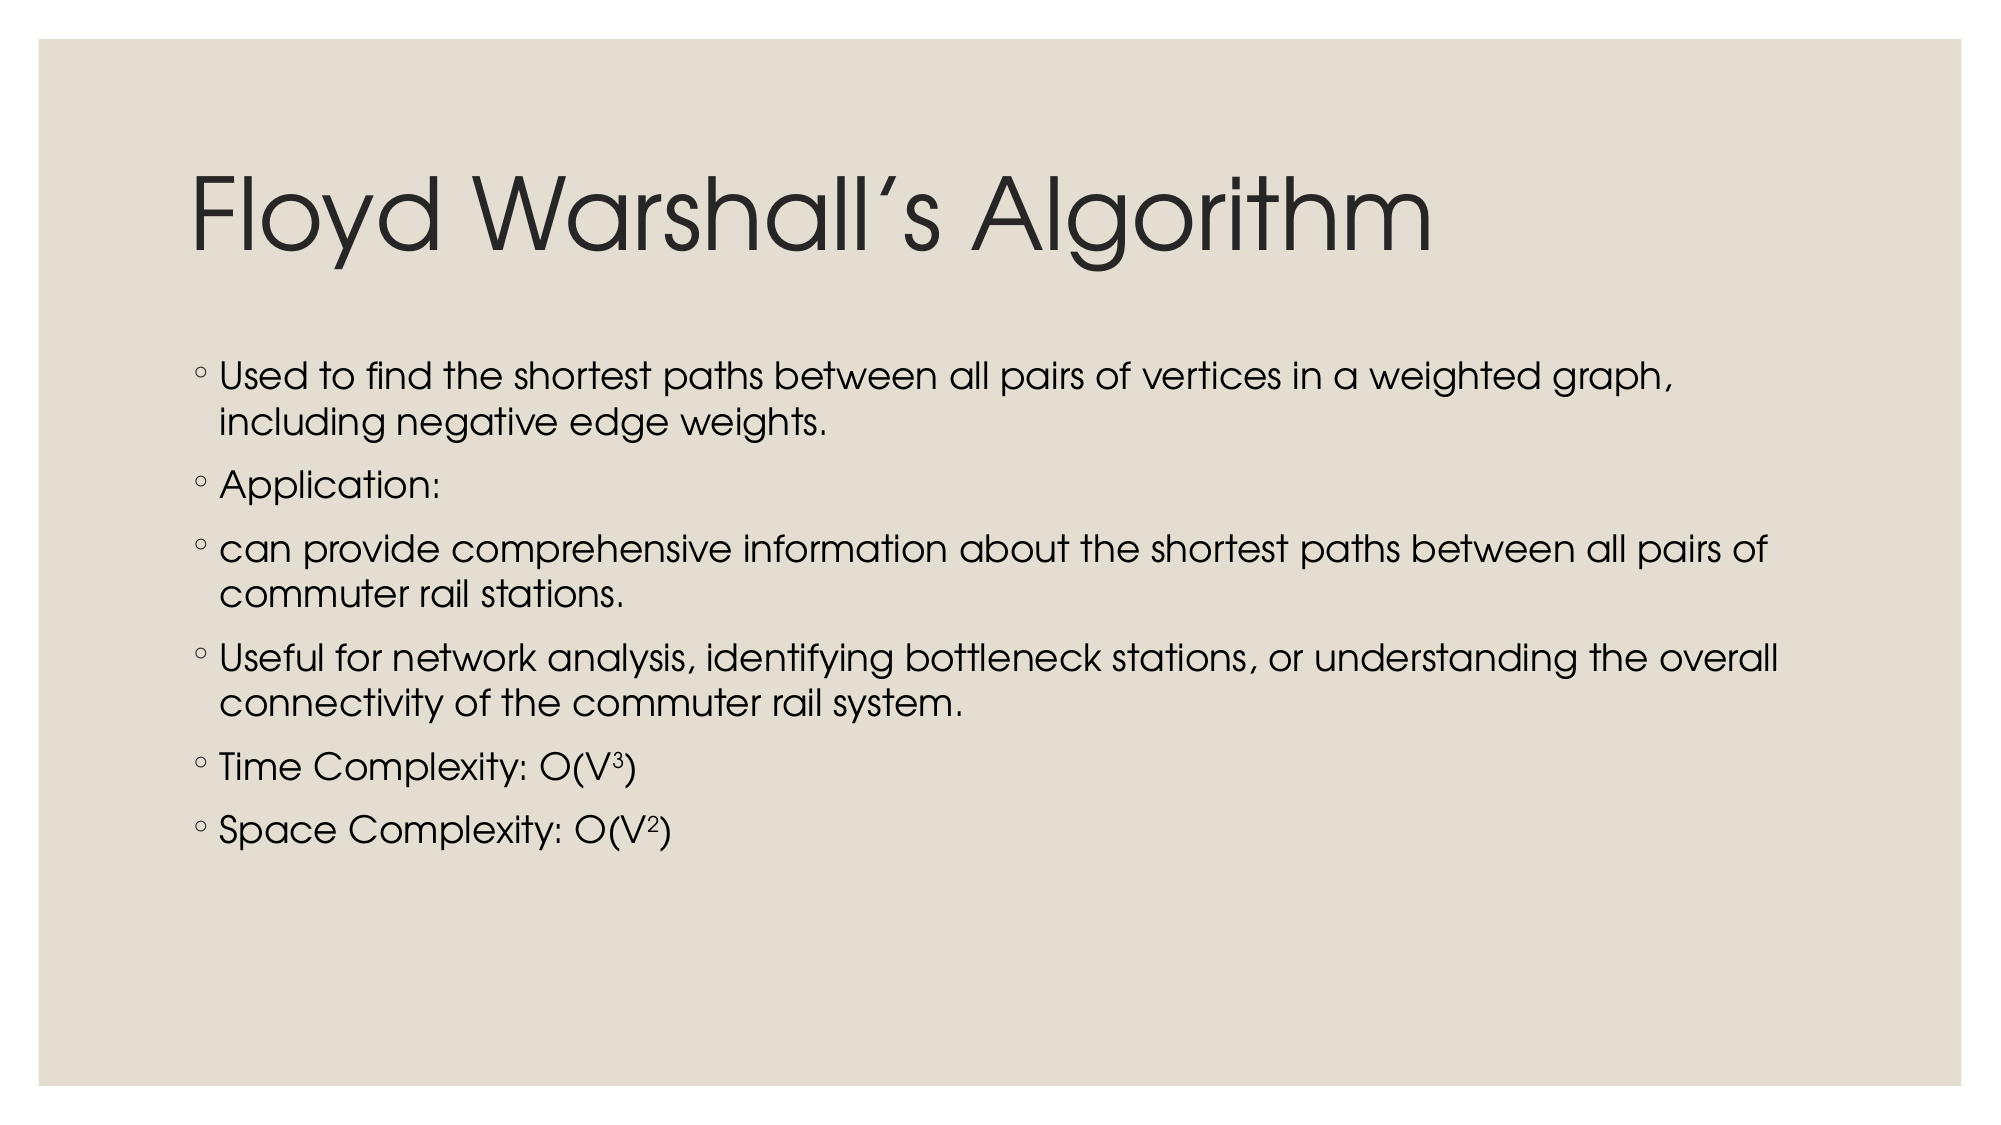

# Floyd Warshall’s Algorithm
Used to find the shortest paths between all pairs of vertices in a weighted graph, including negative edge weights.
Application:
can provide comprehensive information about the shortest paths between all pairs of commuter rail stations.
Useful for network analysis, identifying bottleneck stations, or understanding the overall connectivity of the commuter rail system.
Time Complexity: O(V3)
Space Complexity: O(V2)